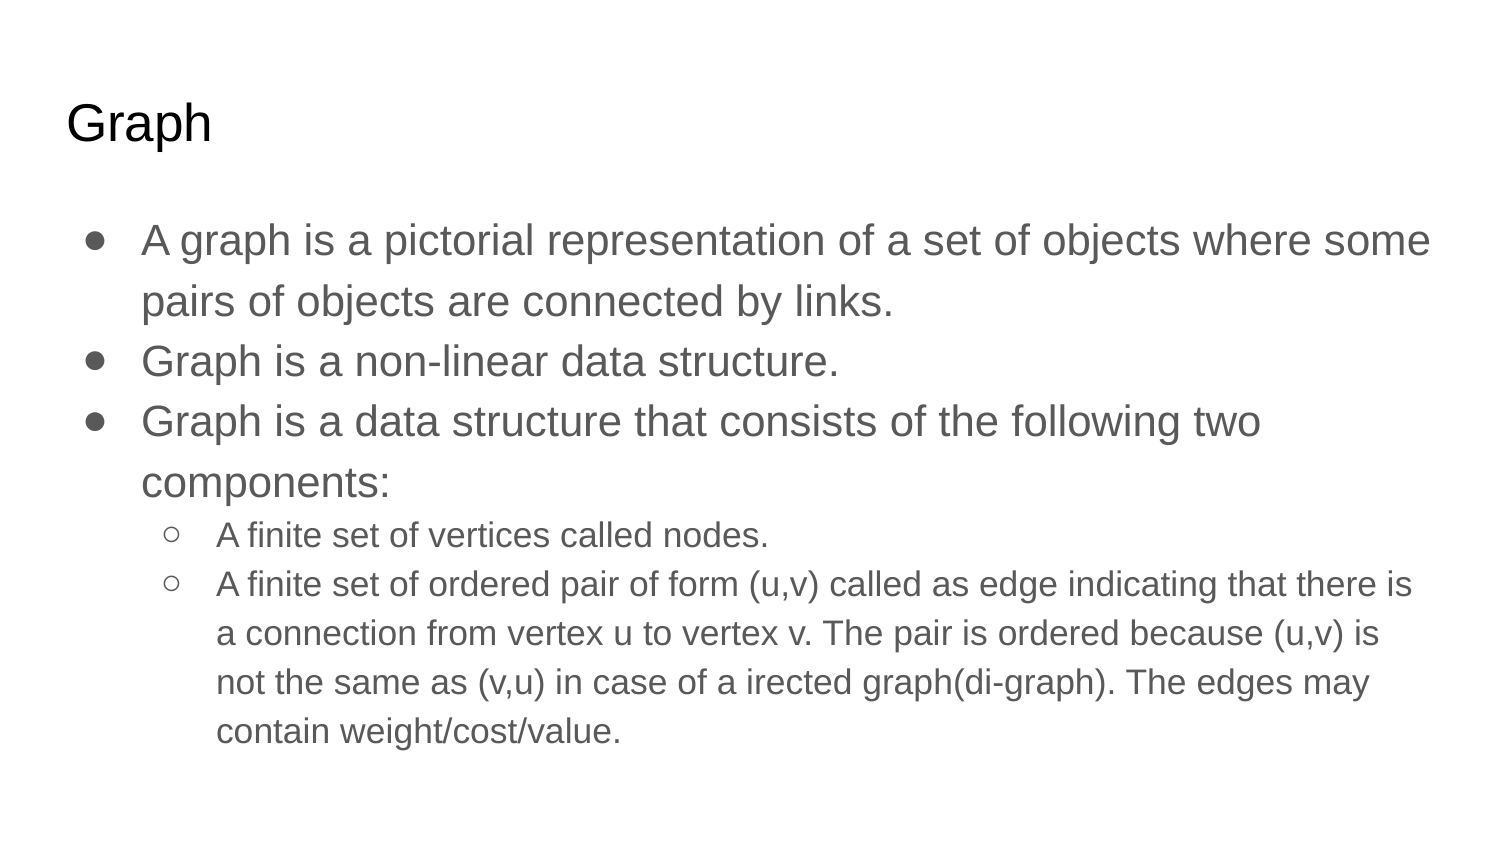

# Graph
A graph is a pictorial representation of a set of objects where some pairs of objects are connected by links.
Graph is a non-linear data structure.
Graph is a data structure that consists of the following two components:
A finite set of vertices called nodes.
A finite set of ordered pair of form (u,v) called as edge indicating that there is a connection from vertex u to vertex v. The pair is ordered because (u,v) is not the same as (v,u) in case of a irected graph(di-graph). The edges may contain weight/cost/value.